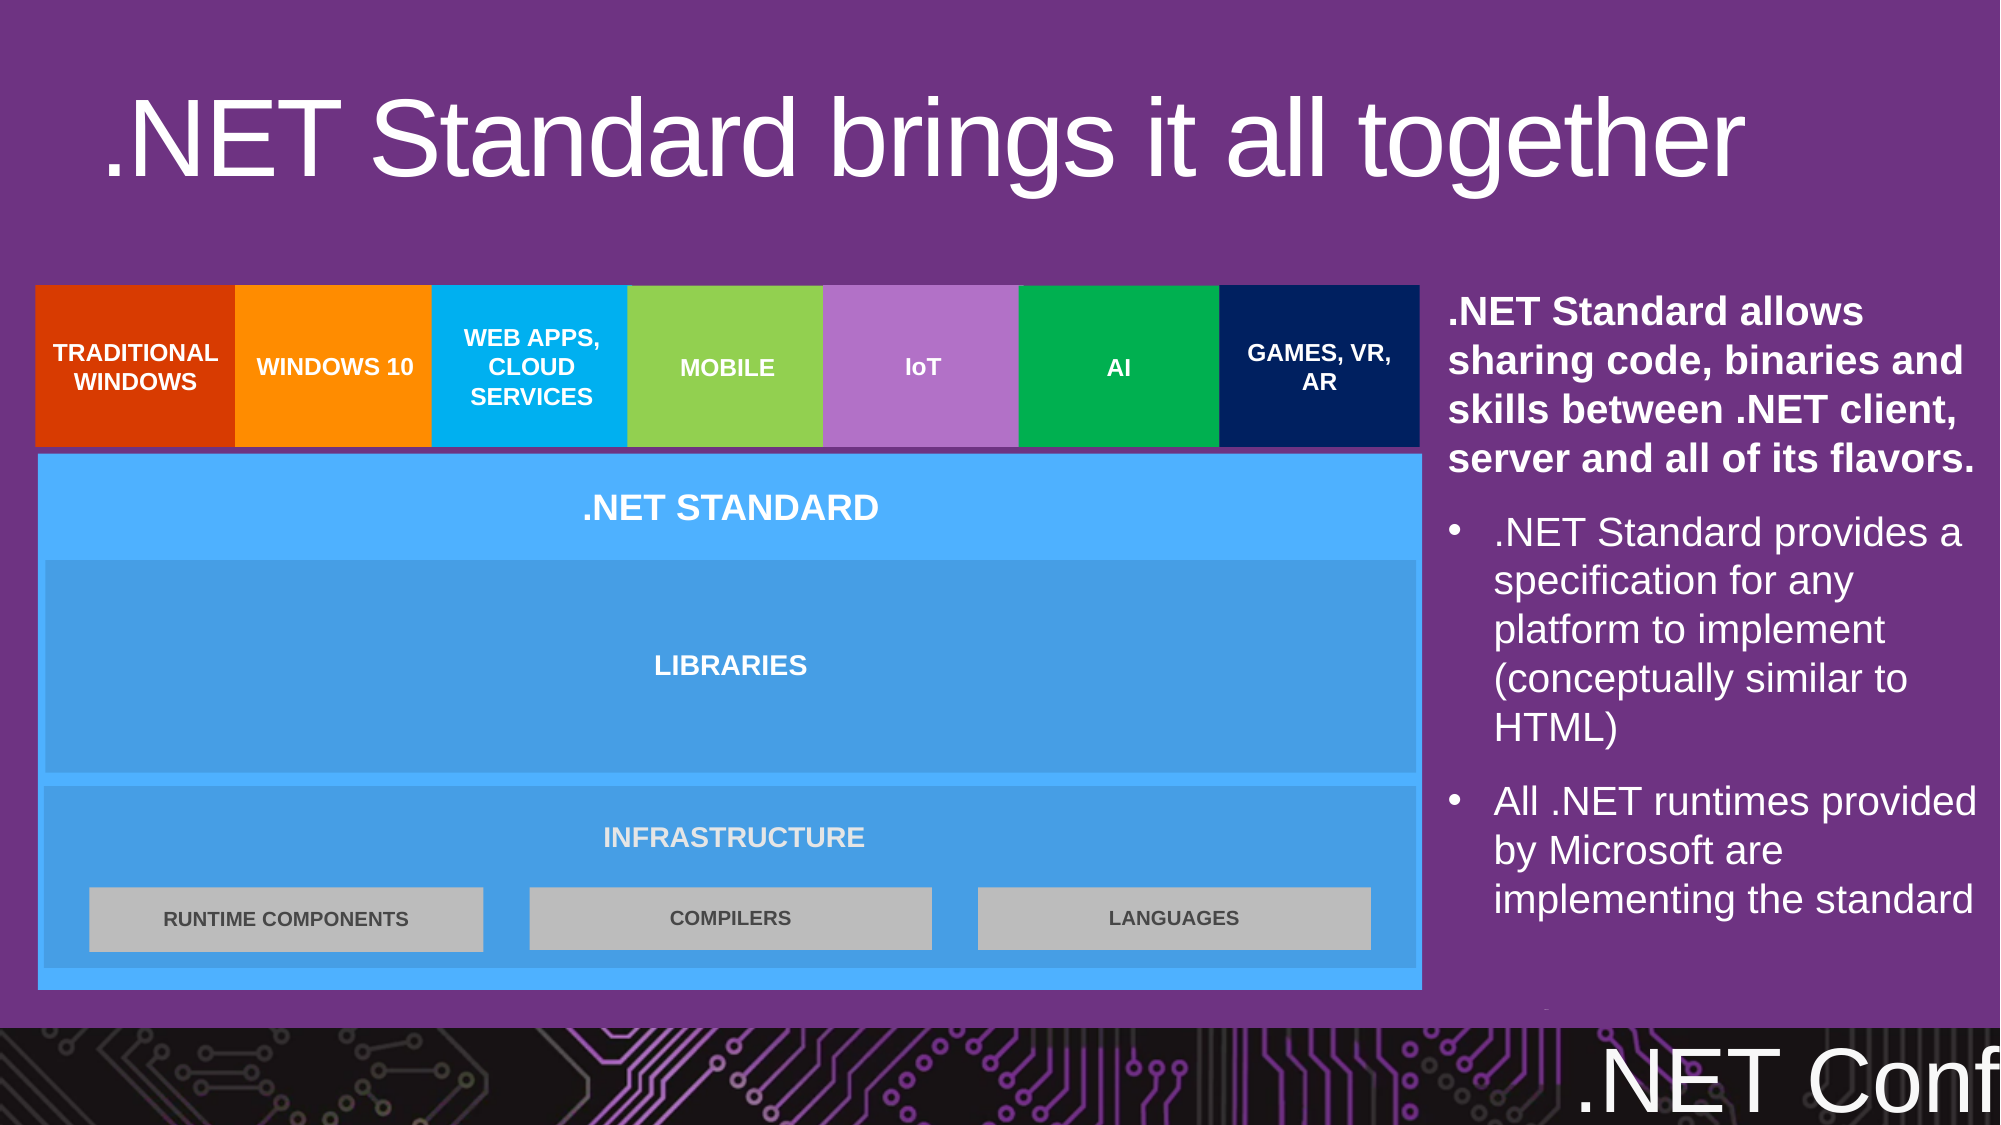

.NET Standard brings it all together
.NET Standard allows sharing code, binaries and skills between .NET client, server and all of its flavors.
.NET Standard provides a specification for any platform to implement (conceptually similar to HTML)
All .NET runtimes provided by Microsoft are implementing the standard
TRADITIONAL WINDOWS
GAMES, VR, AR
WEB APPS, CLOUD SERVICES
IoT
WINDOWS 10
MOBILE
AI

LIBRARIES
INFRASTRUCTURE
COMPILERS
LANGUAGES
RUNTIME COMPONENTS
.NET STANDARD